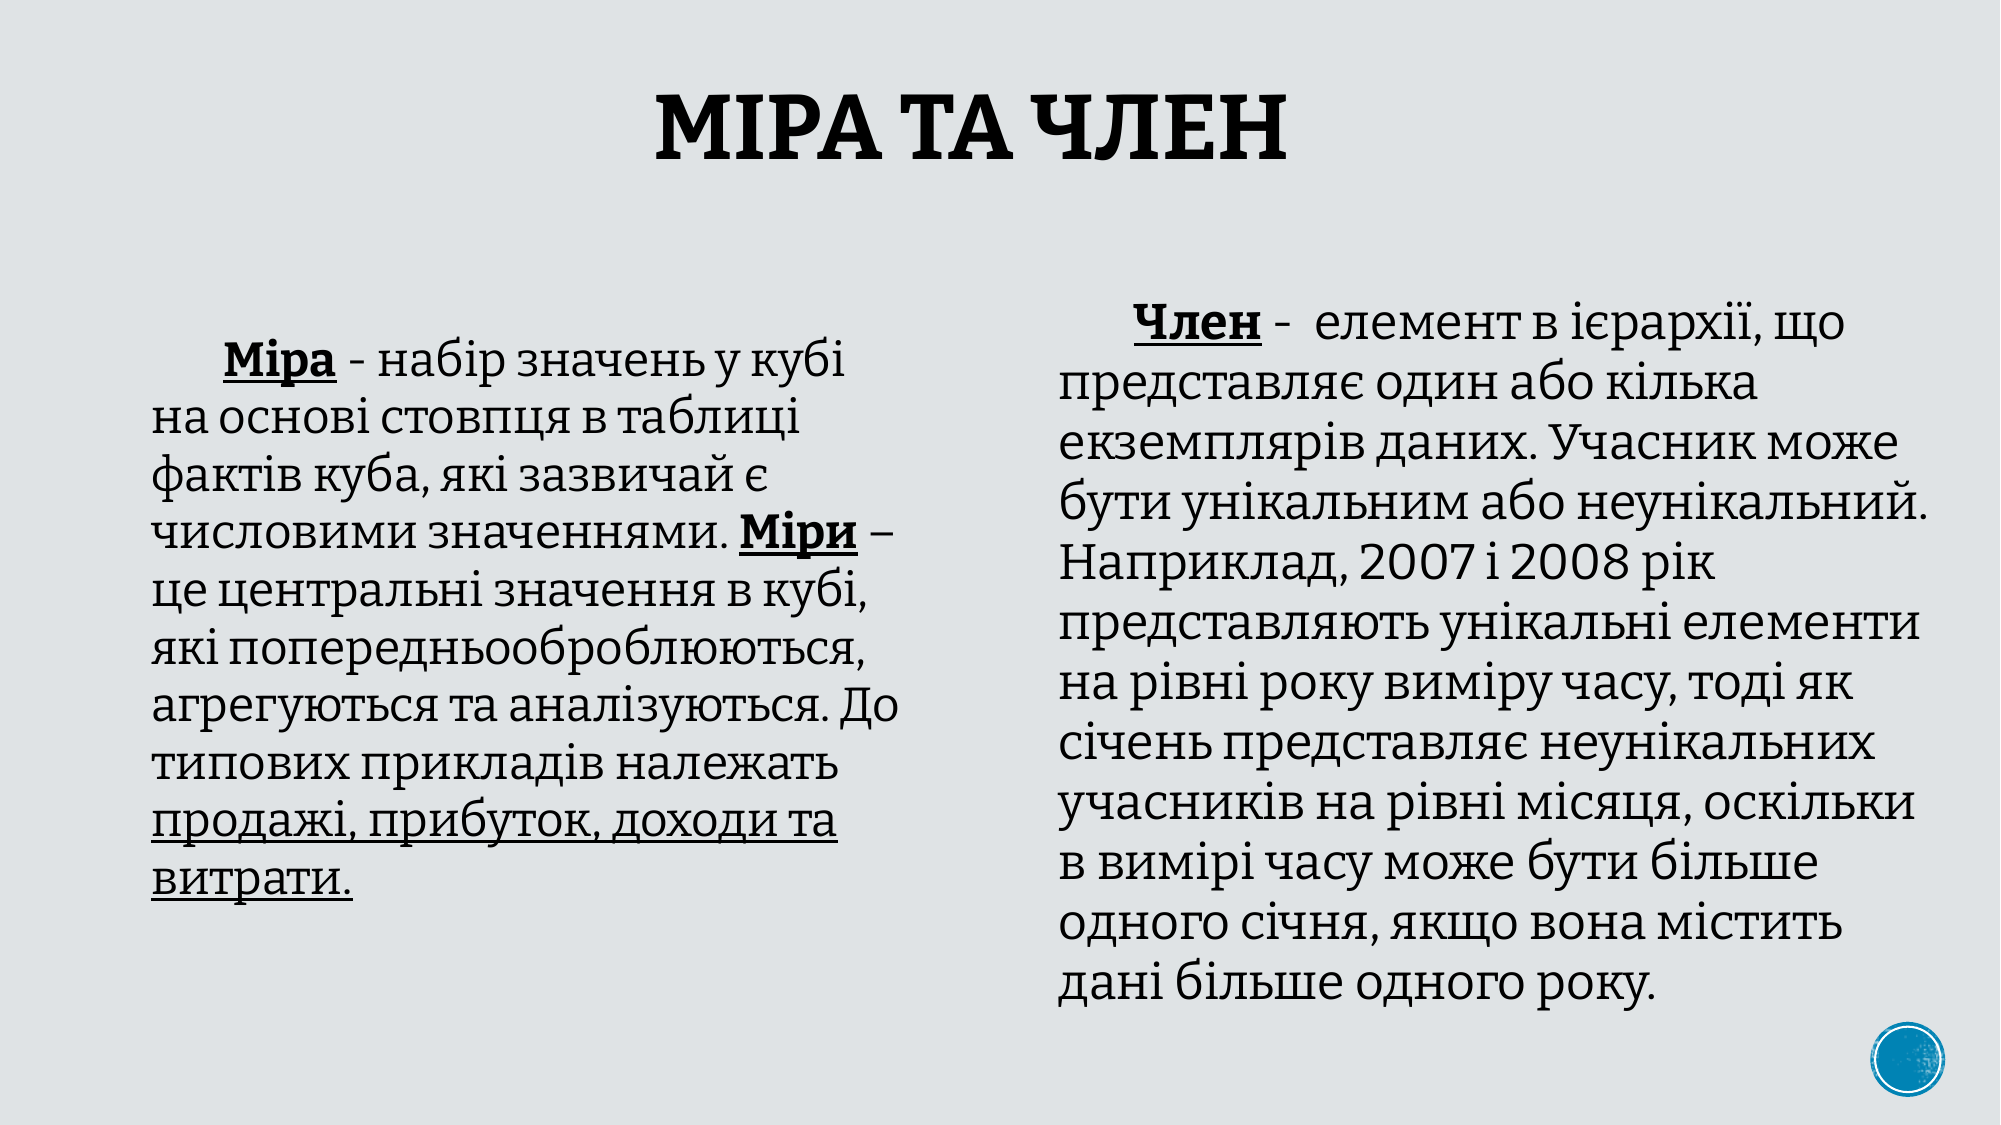

# Міра та член
Член -  елемент в ієрархії, що представляє один або кілька екземплярів даних. Учасник може бути унікальним або неунікальний. Наприклад, 2007 і 2008 рік представляють унікальні елементи на рівні року виміру часу, тоді як січень представляє неунікальних учасників на рівні місяця, оскільки в вимірі часу може бути більше одного січня, якщо вона містить дані більше одного року.
Міра - набір значень у кубі на основі стовпця в таблиці фактів куба, які зазвичай є числовими значеннями. Міри – це центральні значення в кубі, які попередньооброблюються, агрегуються та аналізуються. До типових прикладів належать продажі, прибуток, доходи та витрати.